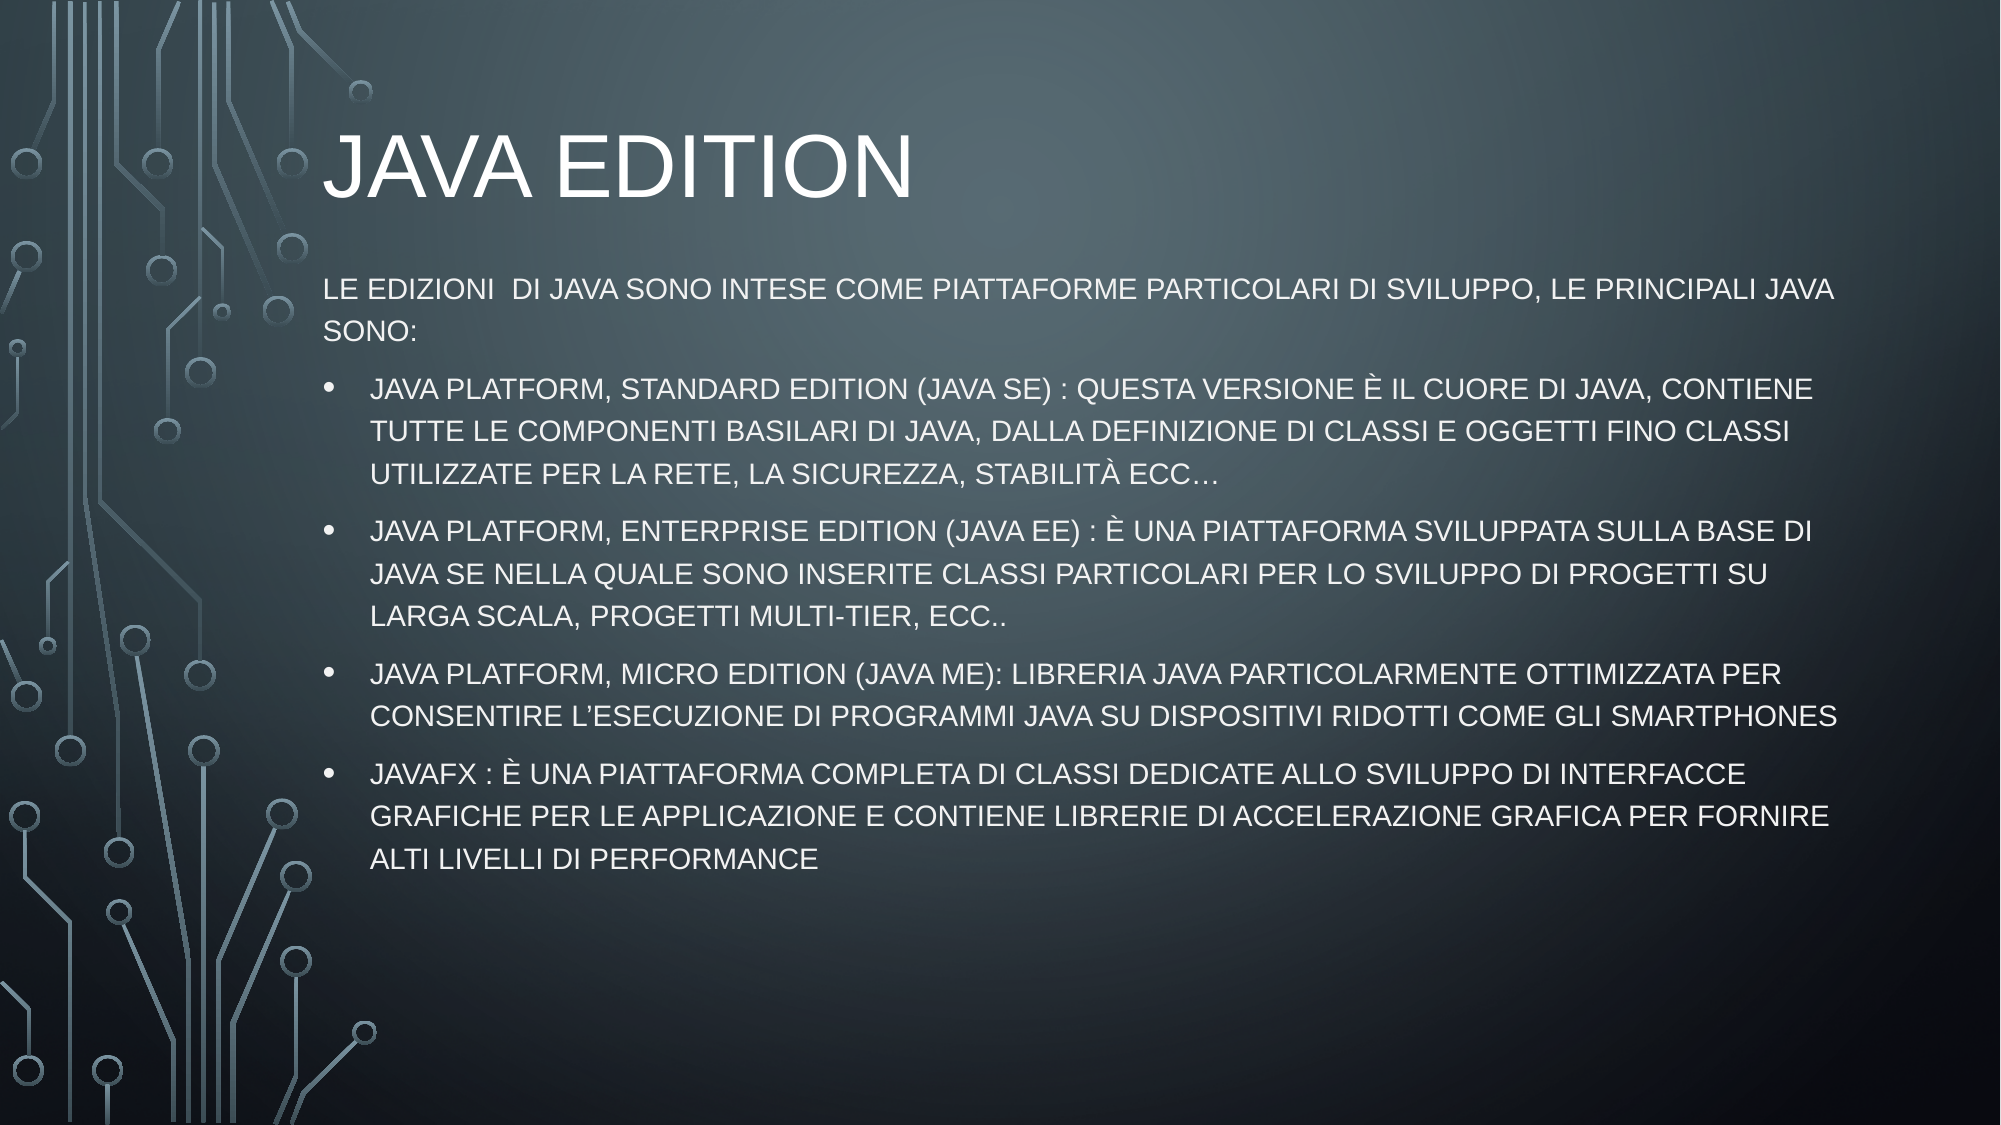

# Java edition
Le edizioni  di java sono intese come piattaforme particolari di sviluppo, le principali java sono:
Java Platform, Standard Edition (Java SE) : questa versione è il cuore di java, contiene tutte le componenti basilari di java, dalla definizione di classi e oggetti fino classi utilizzate per la rete, la sicurezza, stabilità ecc…
Java platform, enterprise edition (java ee) : è una piattaforma sviluppata sulla base di Java se nella quale sono inserite classi particolari per lo sviluppo di progetti su larga scala, progetti multi-tier, ecc..
Java platform, micro edition (java me): libreria java particolarmente ottimizzata per consentire l’esecuzione di programmi java su dispositivi ridotti come gli smartphones
javaFx : è una piattaforma completa di classi dedicate allo sviluppo di interfacce  grafiche per le applicazione e contiene librerie di accelerazione grafica per fornire alti livelli di performance